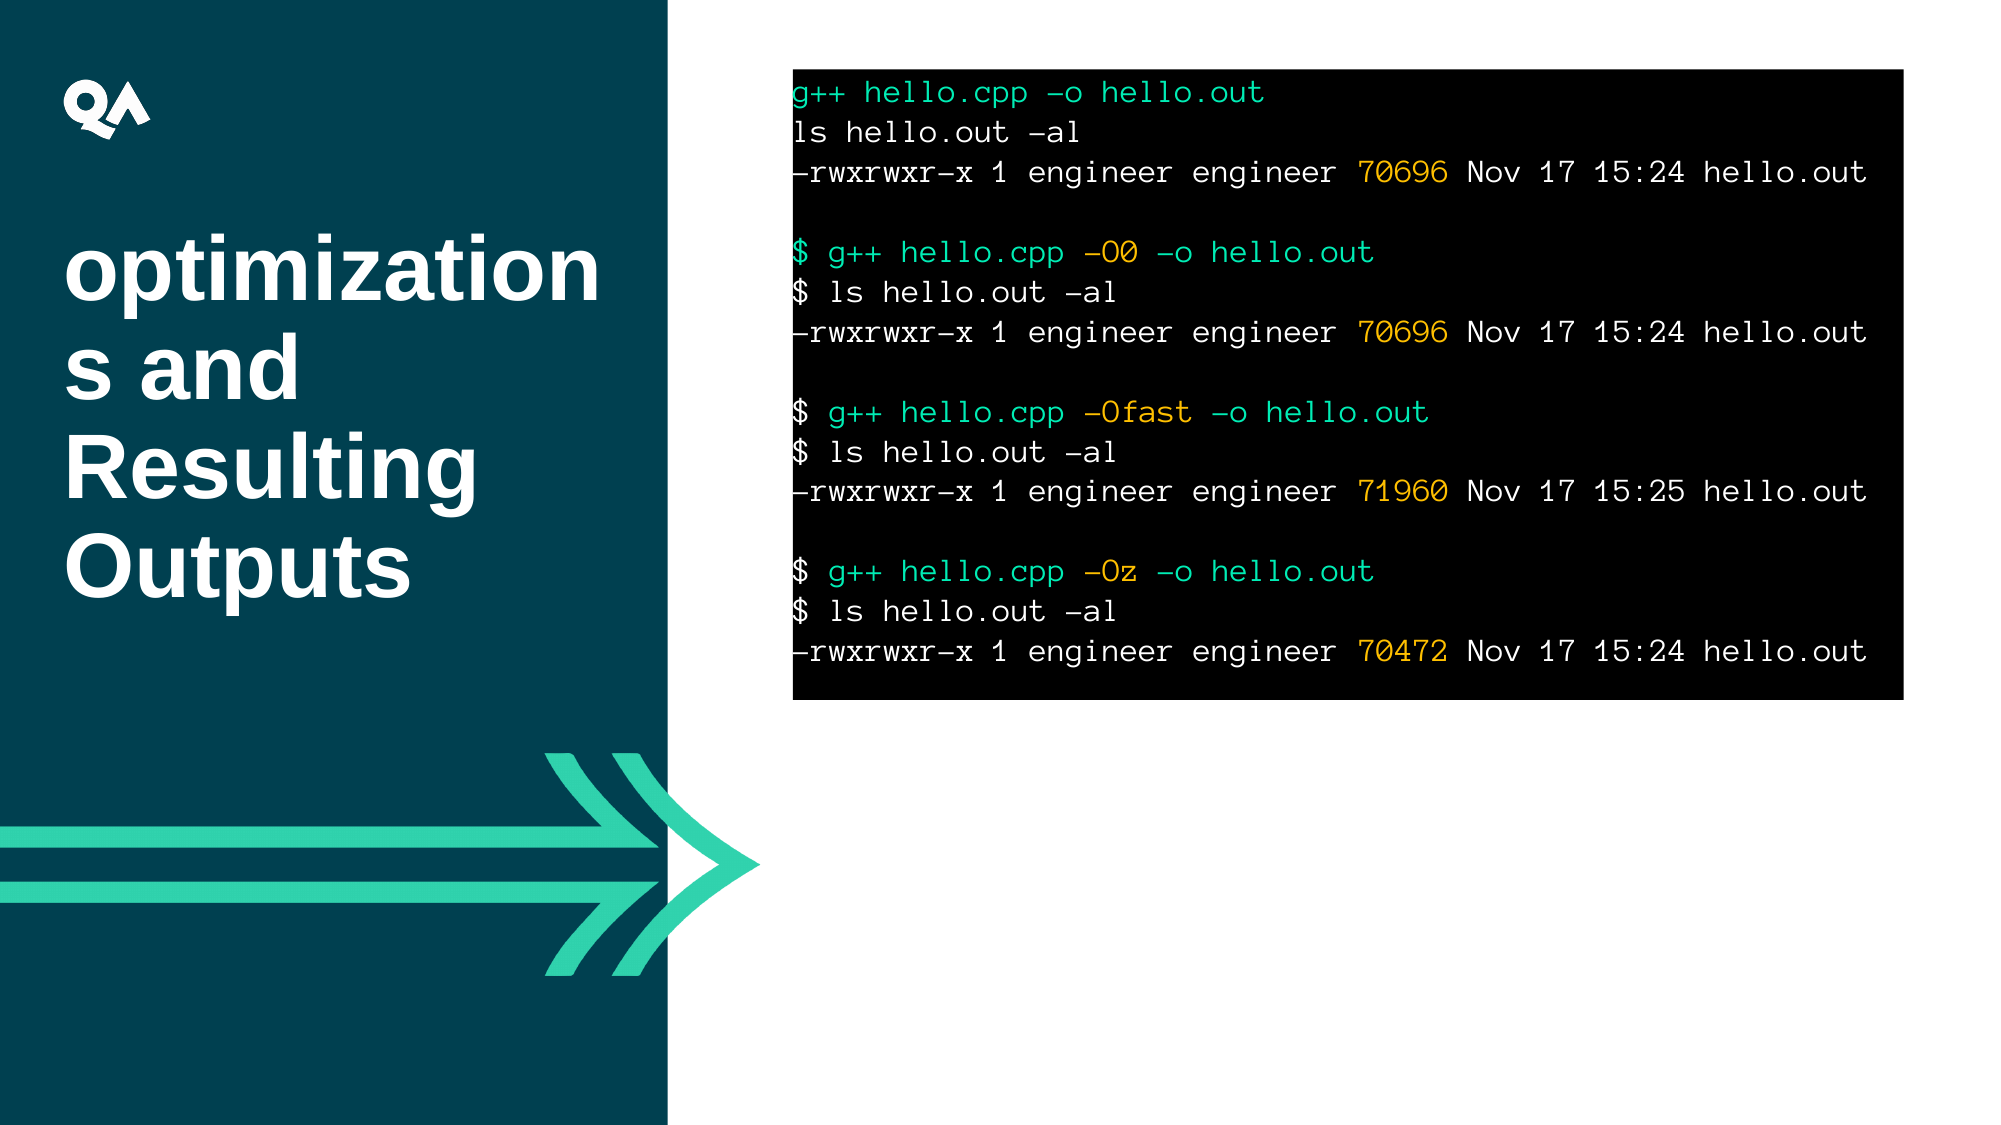

g++ hello.cpp -o hello.out
ls hello.out -al
-rwxrwxr-x 1 engineer engineer 70696 Nov 17 15:24 hello.out

$ g++ hello.cpp -O0 -o hello.out
$ ls hello.out -al
-rwxrwxr-x 1 engineer engineer 70696 Nov 17 15:24 hello.out

$ g++ hello.cpp -Ofast -o hello.out
$ ls hello.out -al
-rwxrwxr-x 1 engineer engineer 71960 Nov 17 15:25 hello.out

$ g++ hello.cpp -Oz -o hello.out
$ ls hello.out -al
-rwxrwxr-x 1 engineer engineer 70472 Nov 17 15:24 hello.out

optimizations and Resulting Outputs